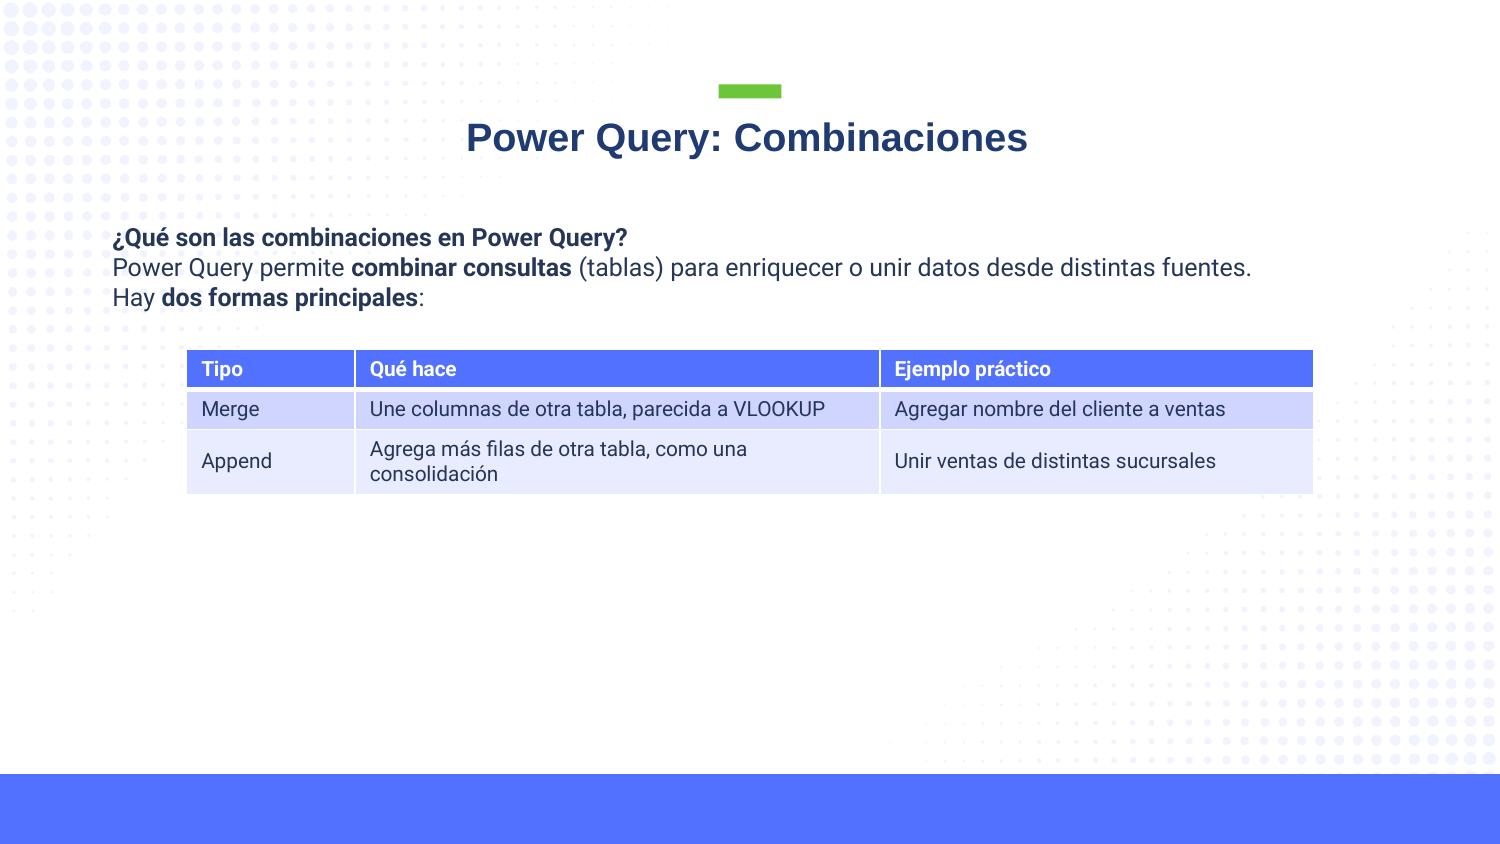

Power Query: Combinaciones
¿Qué son las combinaciones en Power Query?
Power Query permite combinar consultas (tablas) para enriquecer o unir datos desde distintas fuentes.
Hay dos formas principales:
| Tipo | Qué hace | Ejemplo práctico |
| --- | --- | --- |
| Merge | Une columnas de otra tabla, parecida a VLOOKUP | Agregar nombre del cliente a ventas |
| Append | Agrega más filas de otra tabla, como una consolidación | Unir ventas de distintas sucursales |